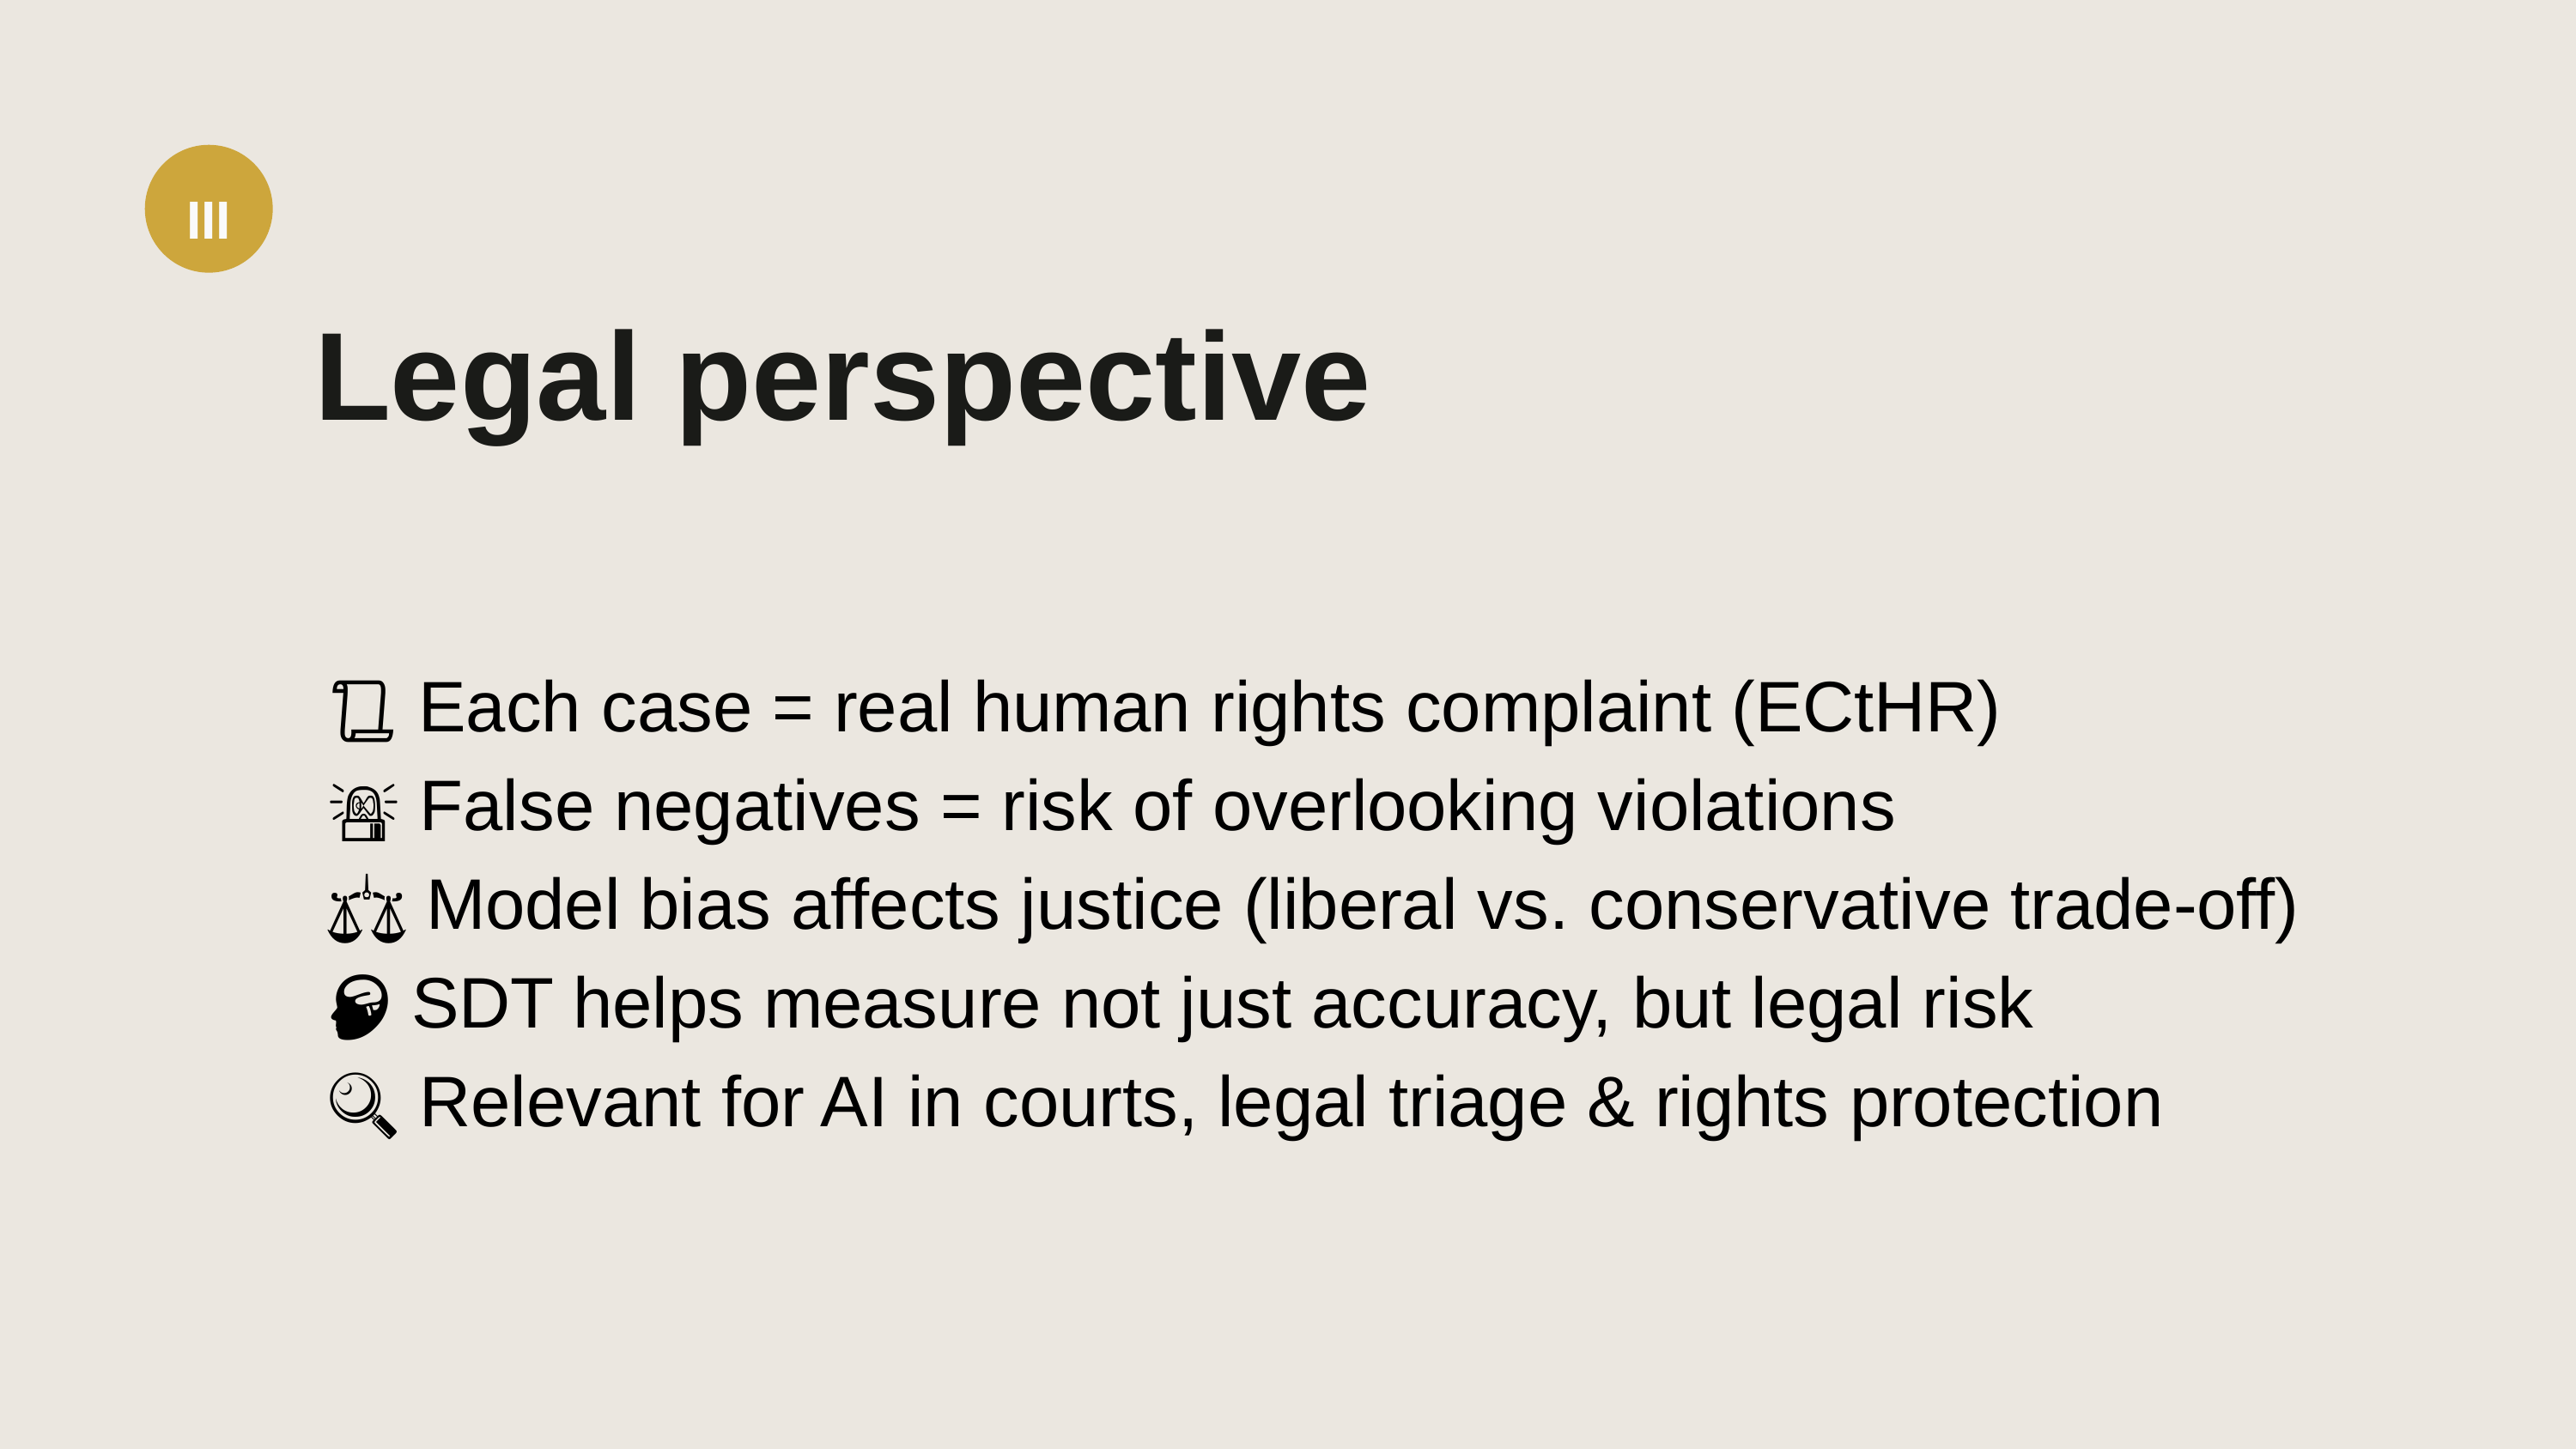

III
Legal perspective
📜 Each case = real human rights complaint (ECtHR)
🚨 False negatives = risk of overlooking violations
⚖️ Model bias affects justice (liberal vs. conservative trade-off)
🧠 SDT helps measure not just accuracy, but legal risk
🔍 Relevant for AI in courts, legal triage & rights protection